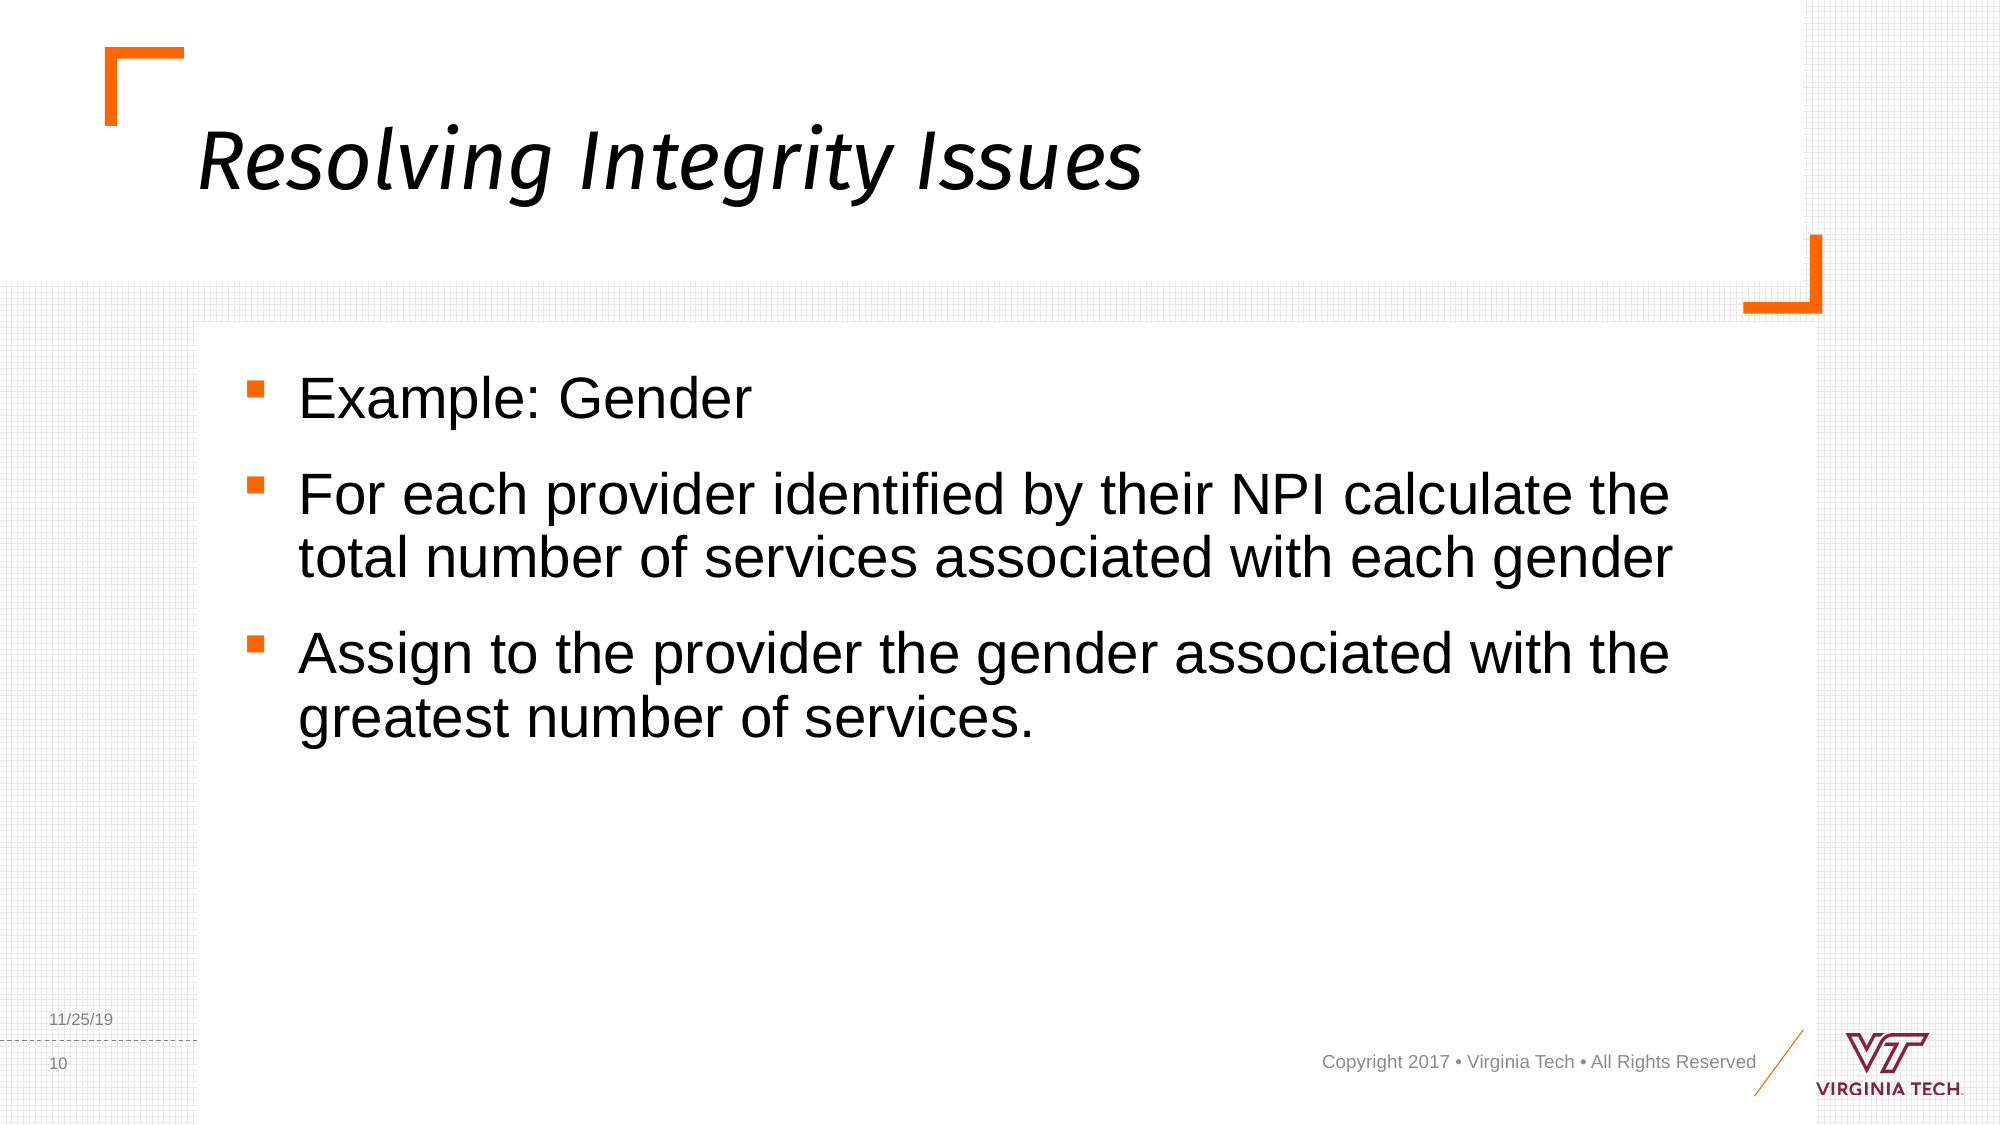

# Resolving Integrity Issues
Example: Gender
For each provider identified by their NPI calculate the total number of services associated with each gender
Assign to the provider the gender associated with the greatest number of services.
11/25/19
10
Copyright 2017 • Virginia Tech • All Rights Reserved